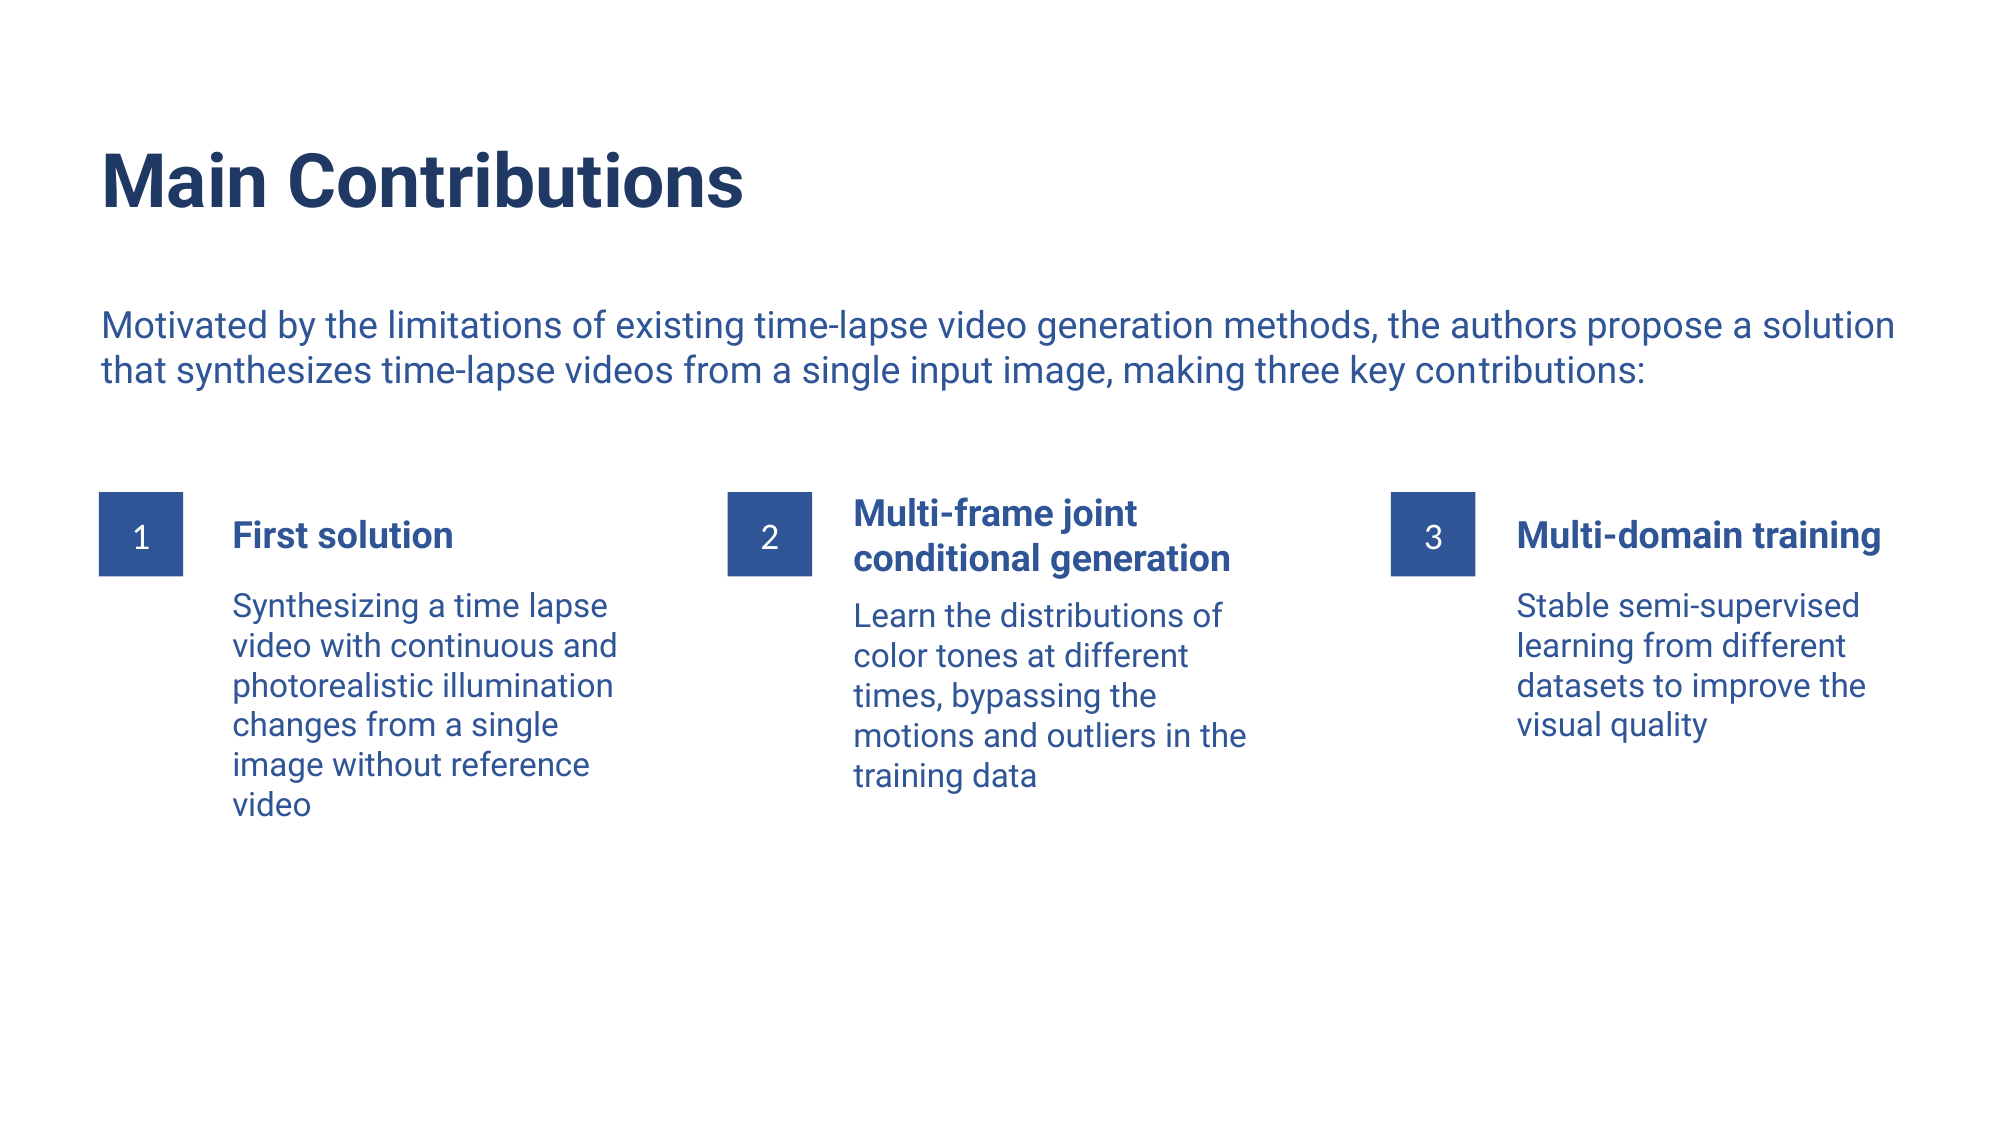

# Main Contributions
Motivated by the limitations of existing time-lapse video generation methods, the authors propose a solution that synthesizes time-lapse videos from a single input image, making three key contributions:
Multi-frame joint conditional generation
1
2
3
First solution
Multi-domain training
Synthesizing a time lapse video with continuous and photorealistic illumination changes from a single image without reference video
Stable semi-supervised learning from different datasets to improve the visual quality
Learn the distributions of color tones at different times, bypassing the motions and outliers in the training data